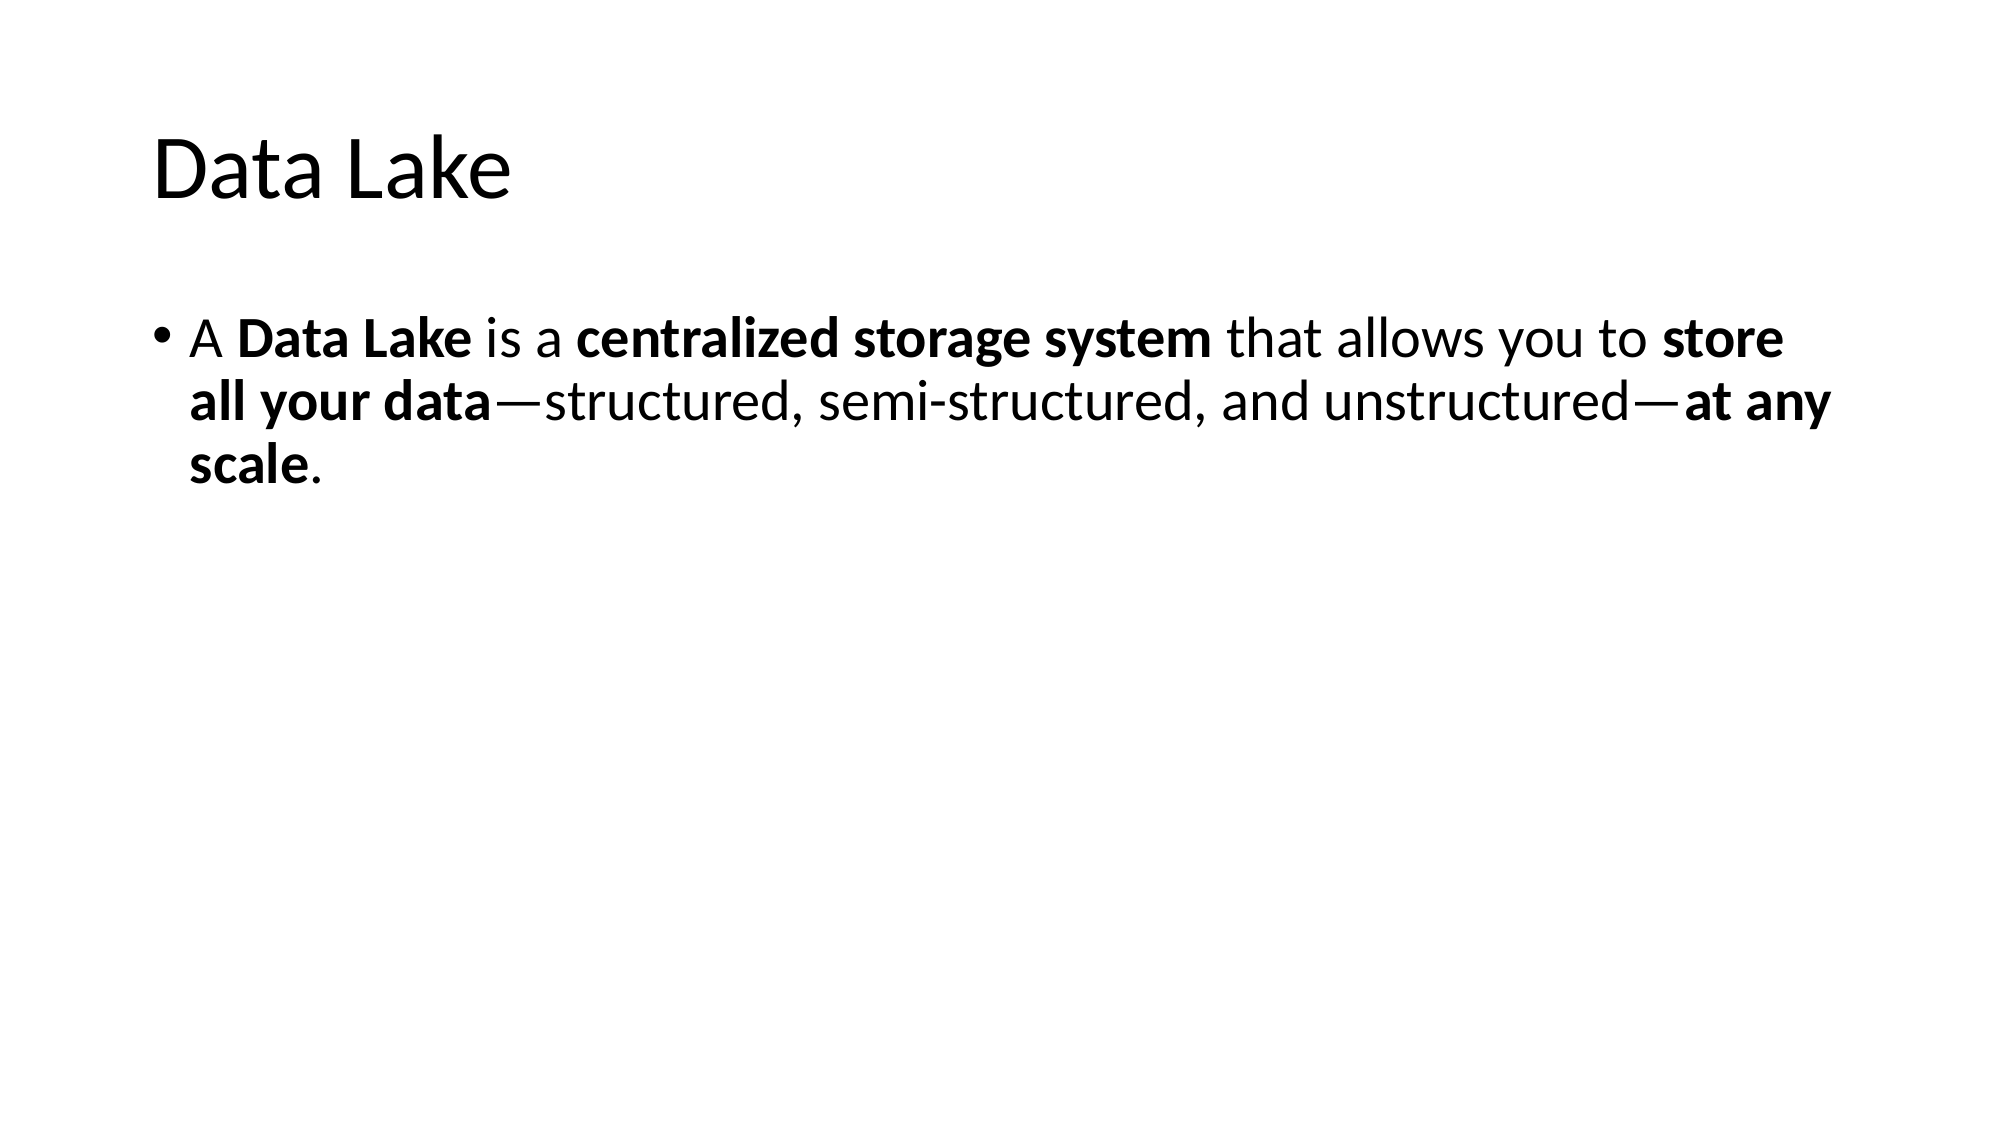

# Data Lake
A Data Lake is a centralized storage system that allows you to store all your data—structured, semi-structured, and unstructured—at any scale.